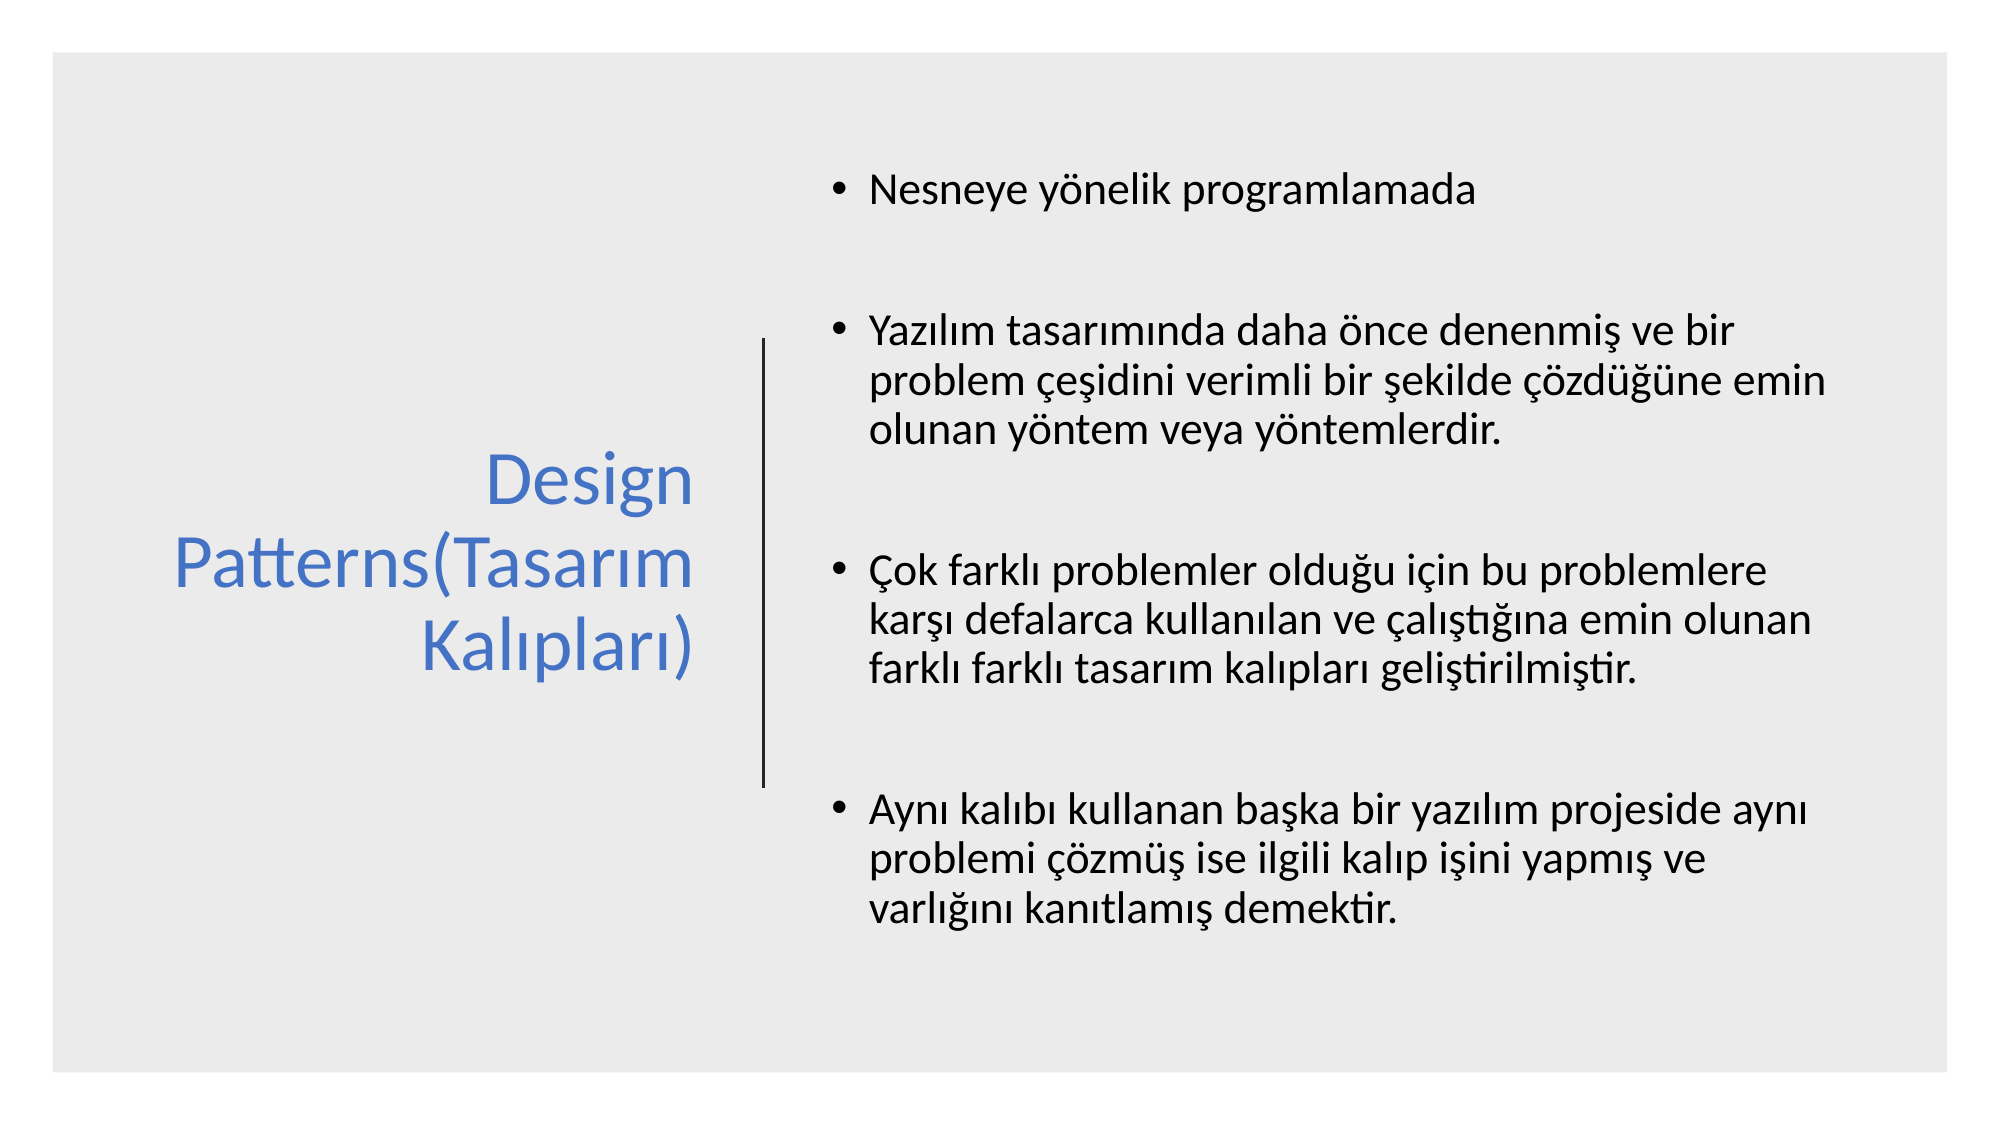

# Design Patterns(Tasarım Kalıpları)
Nesneye yönelik programlamada

Yazılım tasarımında daha önce denenmiş ve bir problem çeşidini verimli bir şekilde çözdüğüne emin olunan yöntem veya yöntemlerdir.

Çok farklı problemler olduğu için bu problemlere karşı defalarca kullanılan ve çalıştığına emin olunan farklı farklı tasarım kalıpları geliştirilmiştir.

Aynı kalıbı kullanan başka bir yazılım projeside aynı problemi çözmüş ise ilgili kalıp işini yapmış ve varlığını kanıtlamış demektir.